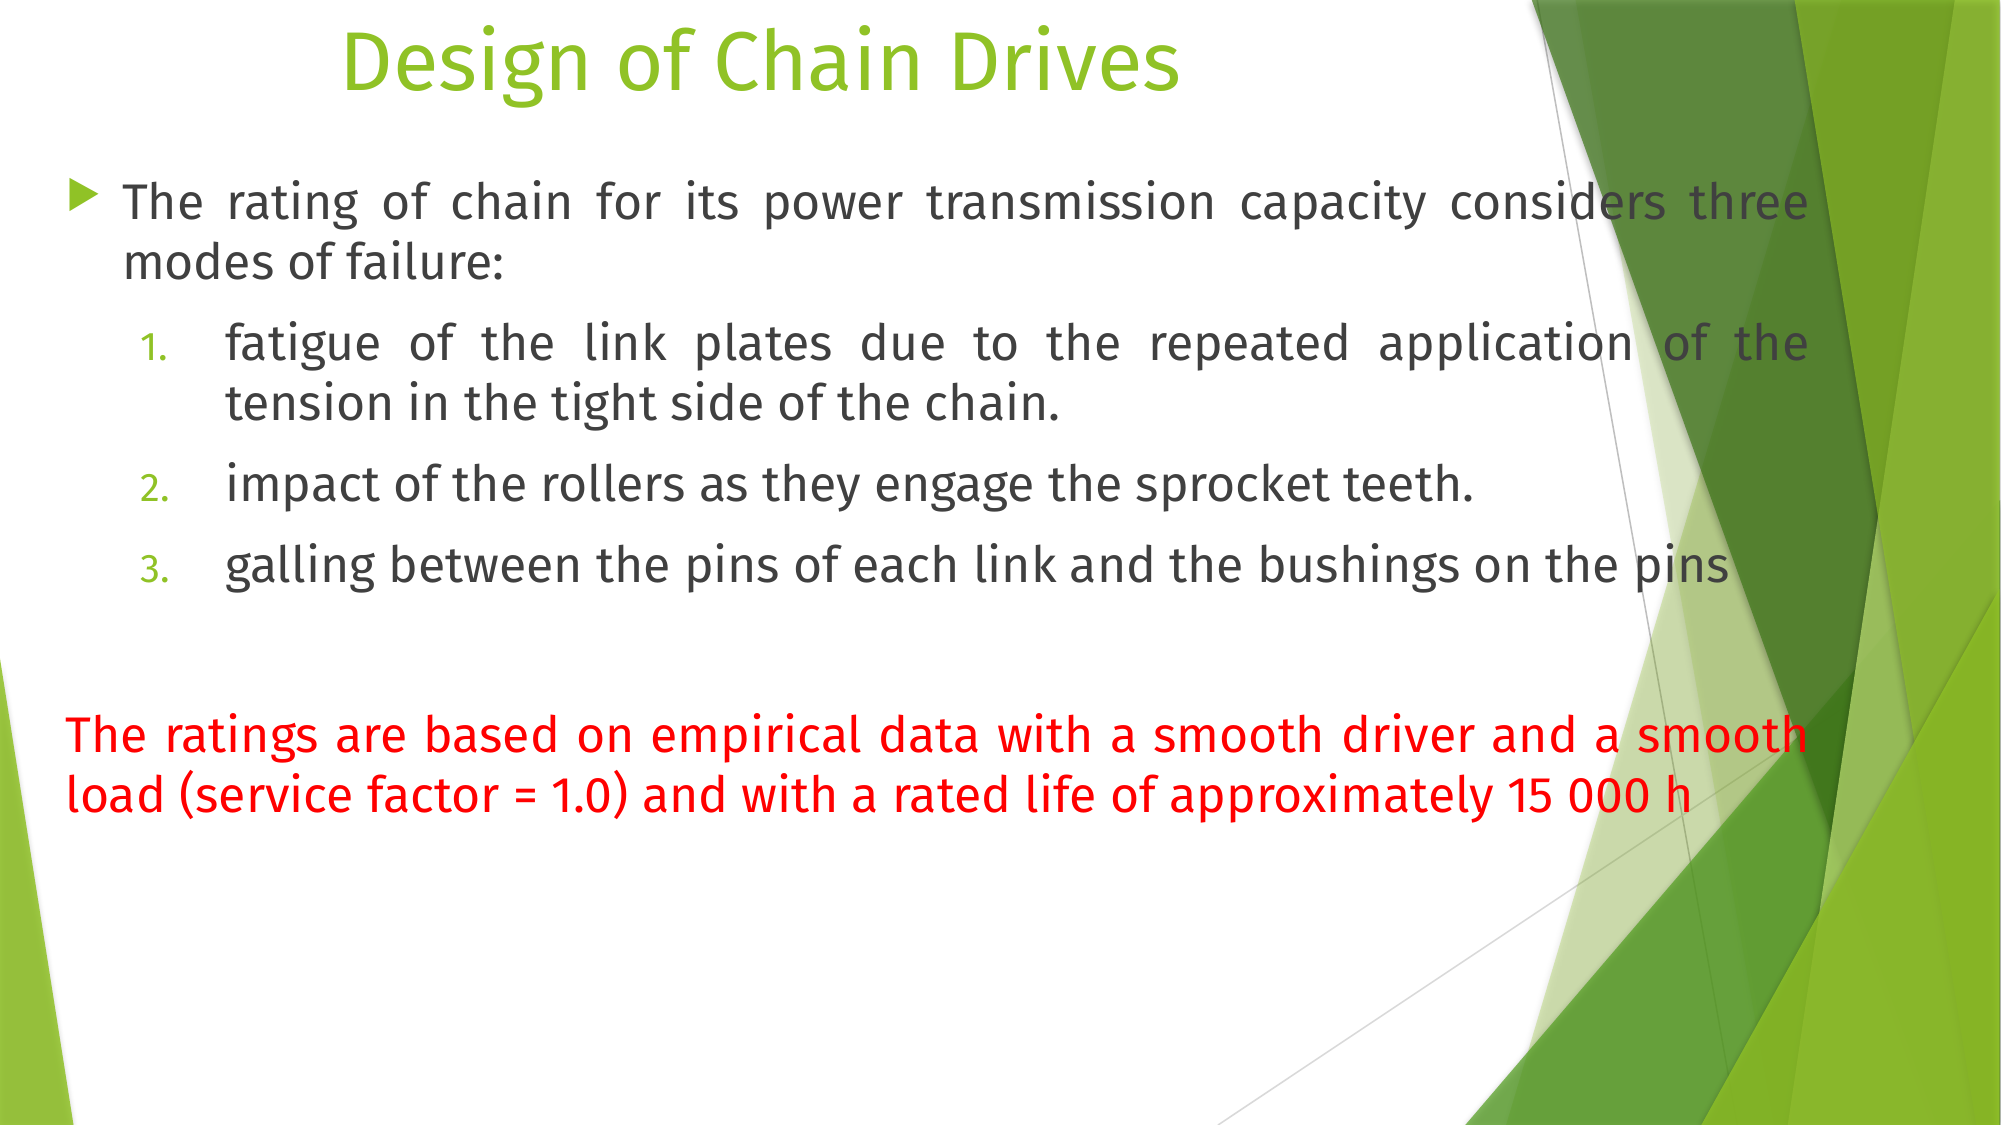

# Design of Chain Drives
The rating of chain for its power transmission capacity considers three modes of failure:
fatigue of the link plates due to the repeated application of the tension in the tight side of the chain.
impact of the rollers as they engage the sprocket teeth.
galling between the pins of each link and the bushings on the pins

The ratings are based on empirical data with a smooth driver and a smooth load (service factor = 1.0) and with a rated life of approximately 15 000 h